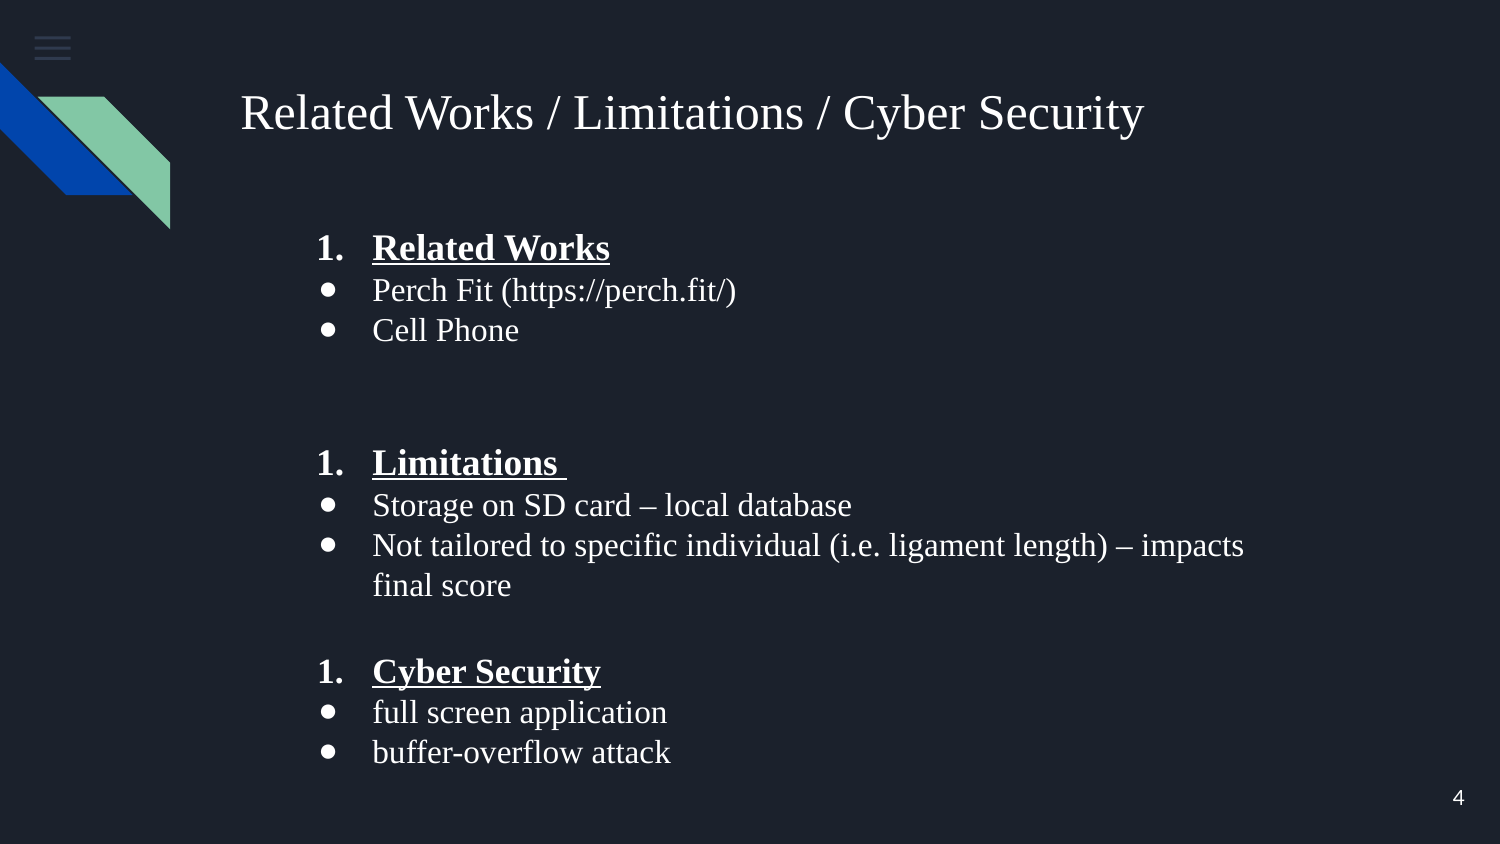

# Related Works / Limitations / Cyber Security
Related Works
Perch Fit (https://perch.fit/)
Cell Phone

Limitations
Storage on SD card – local database
Not tailored to specific individual (i.e. ligament length) – impacts final score

Cyber Security
full screen application
buffer-overflow attack

4